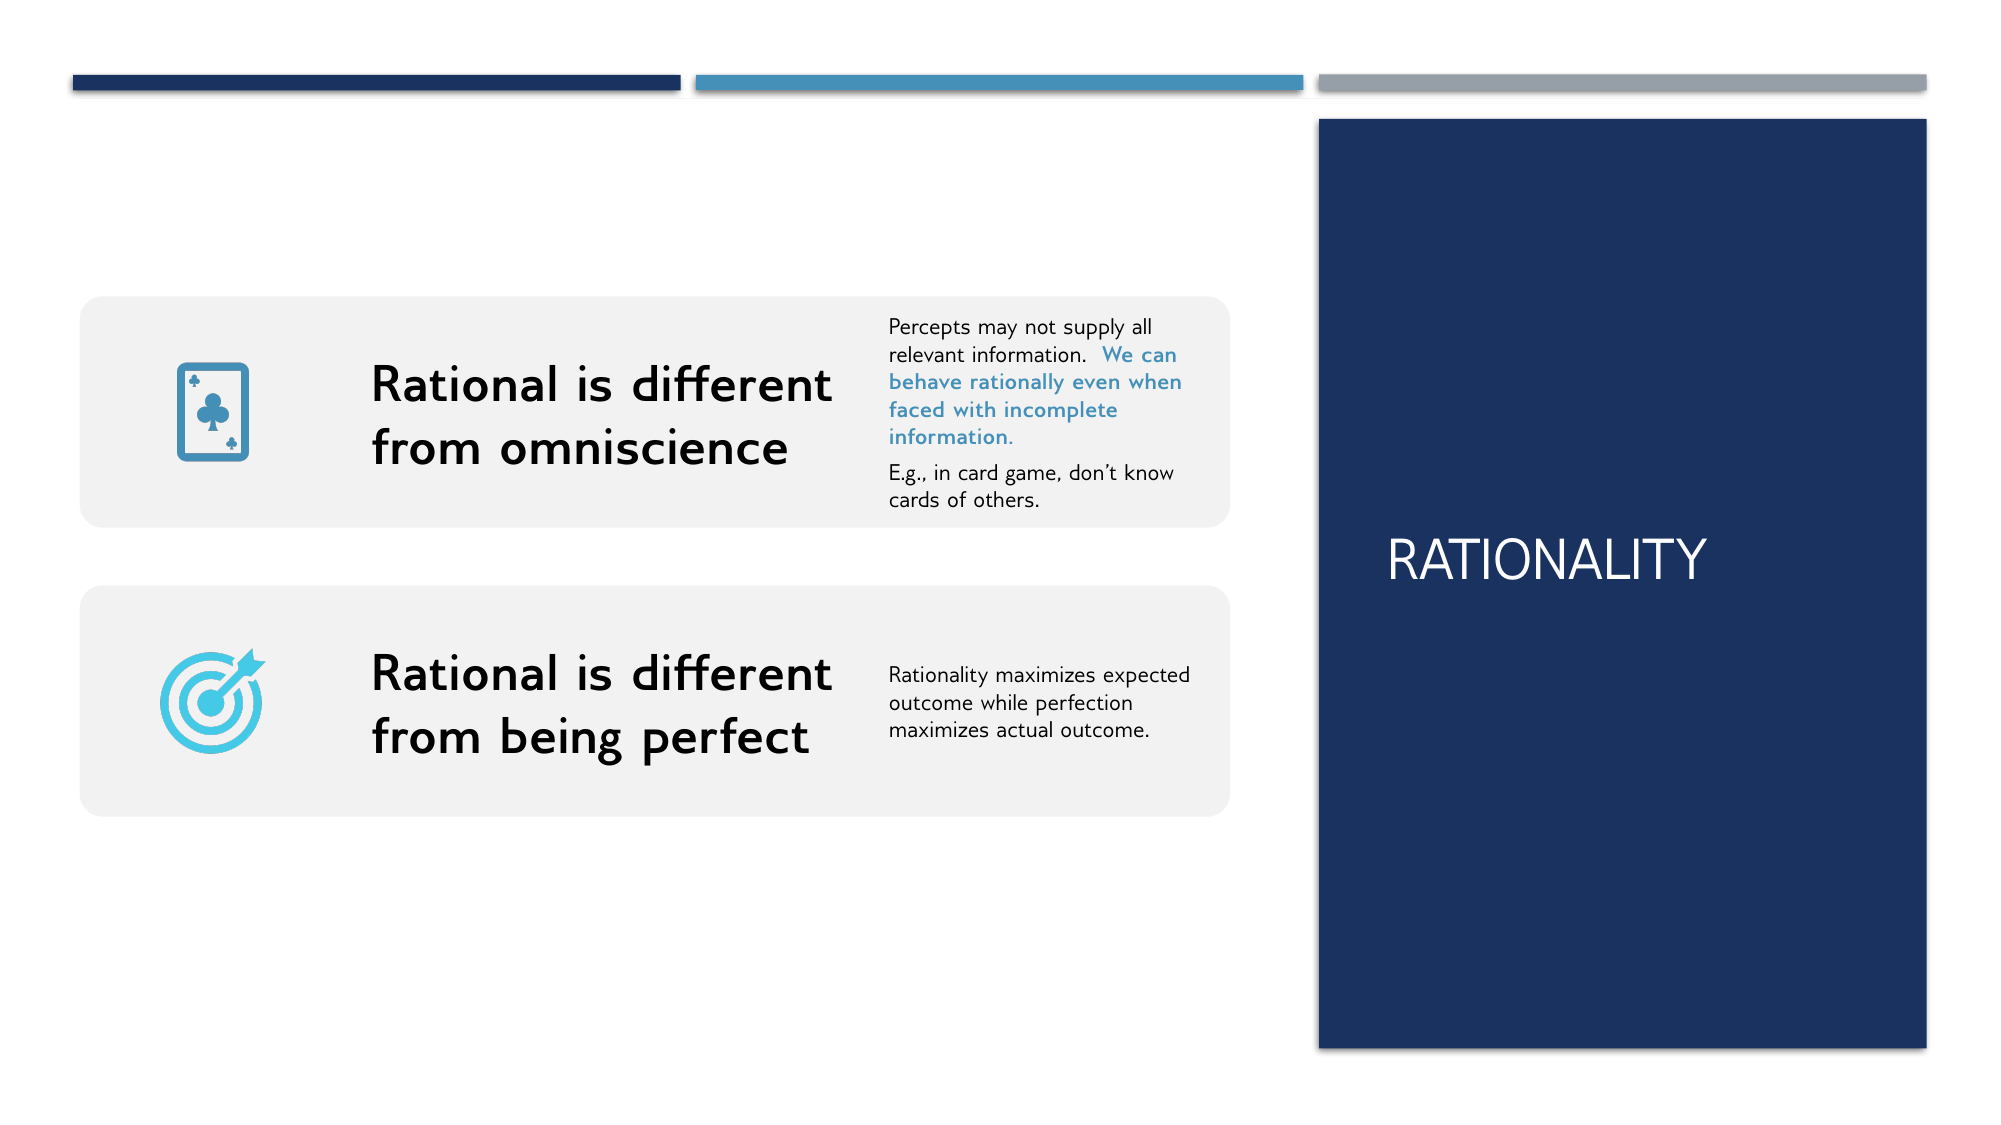

Rational is different from omniscience
Percepts may not supply all relevant information.  We can behave rationally even when faced with incomplete information.
E.g., in card game, don’t know cards of others.
Rational is different from being perfect
Rationality maximizes expected outcome while perfection maximizes actual outcome.
# RATIONALITY